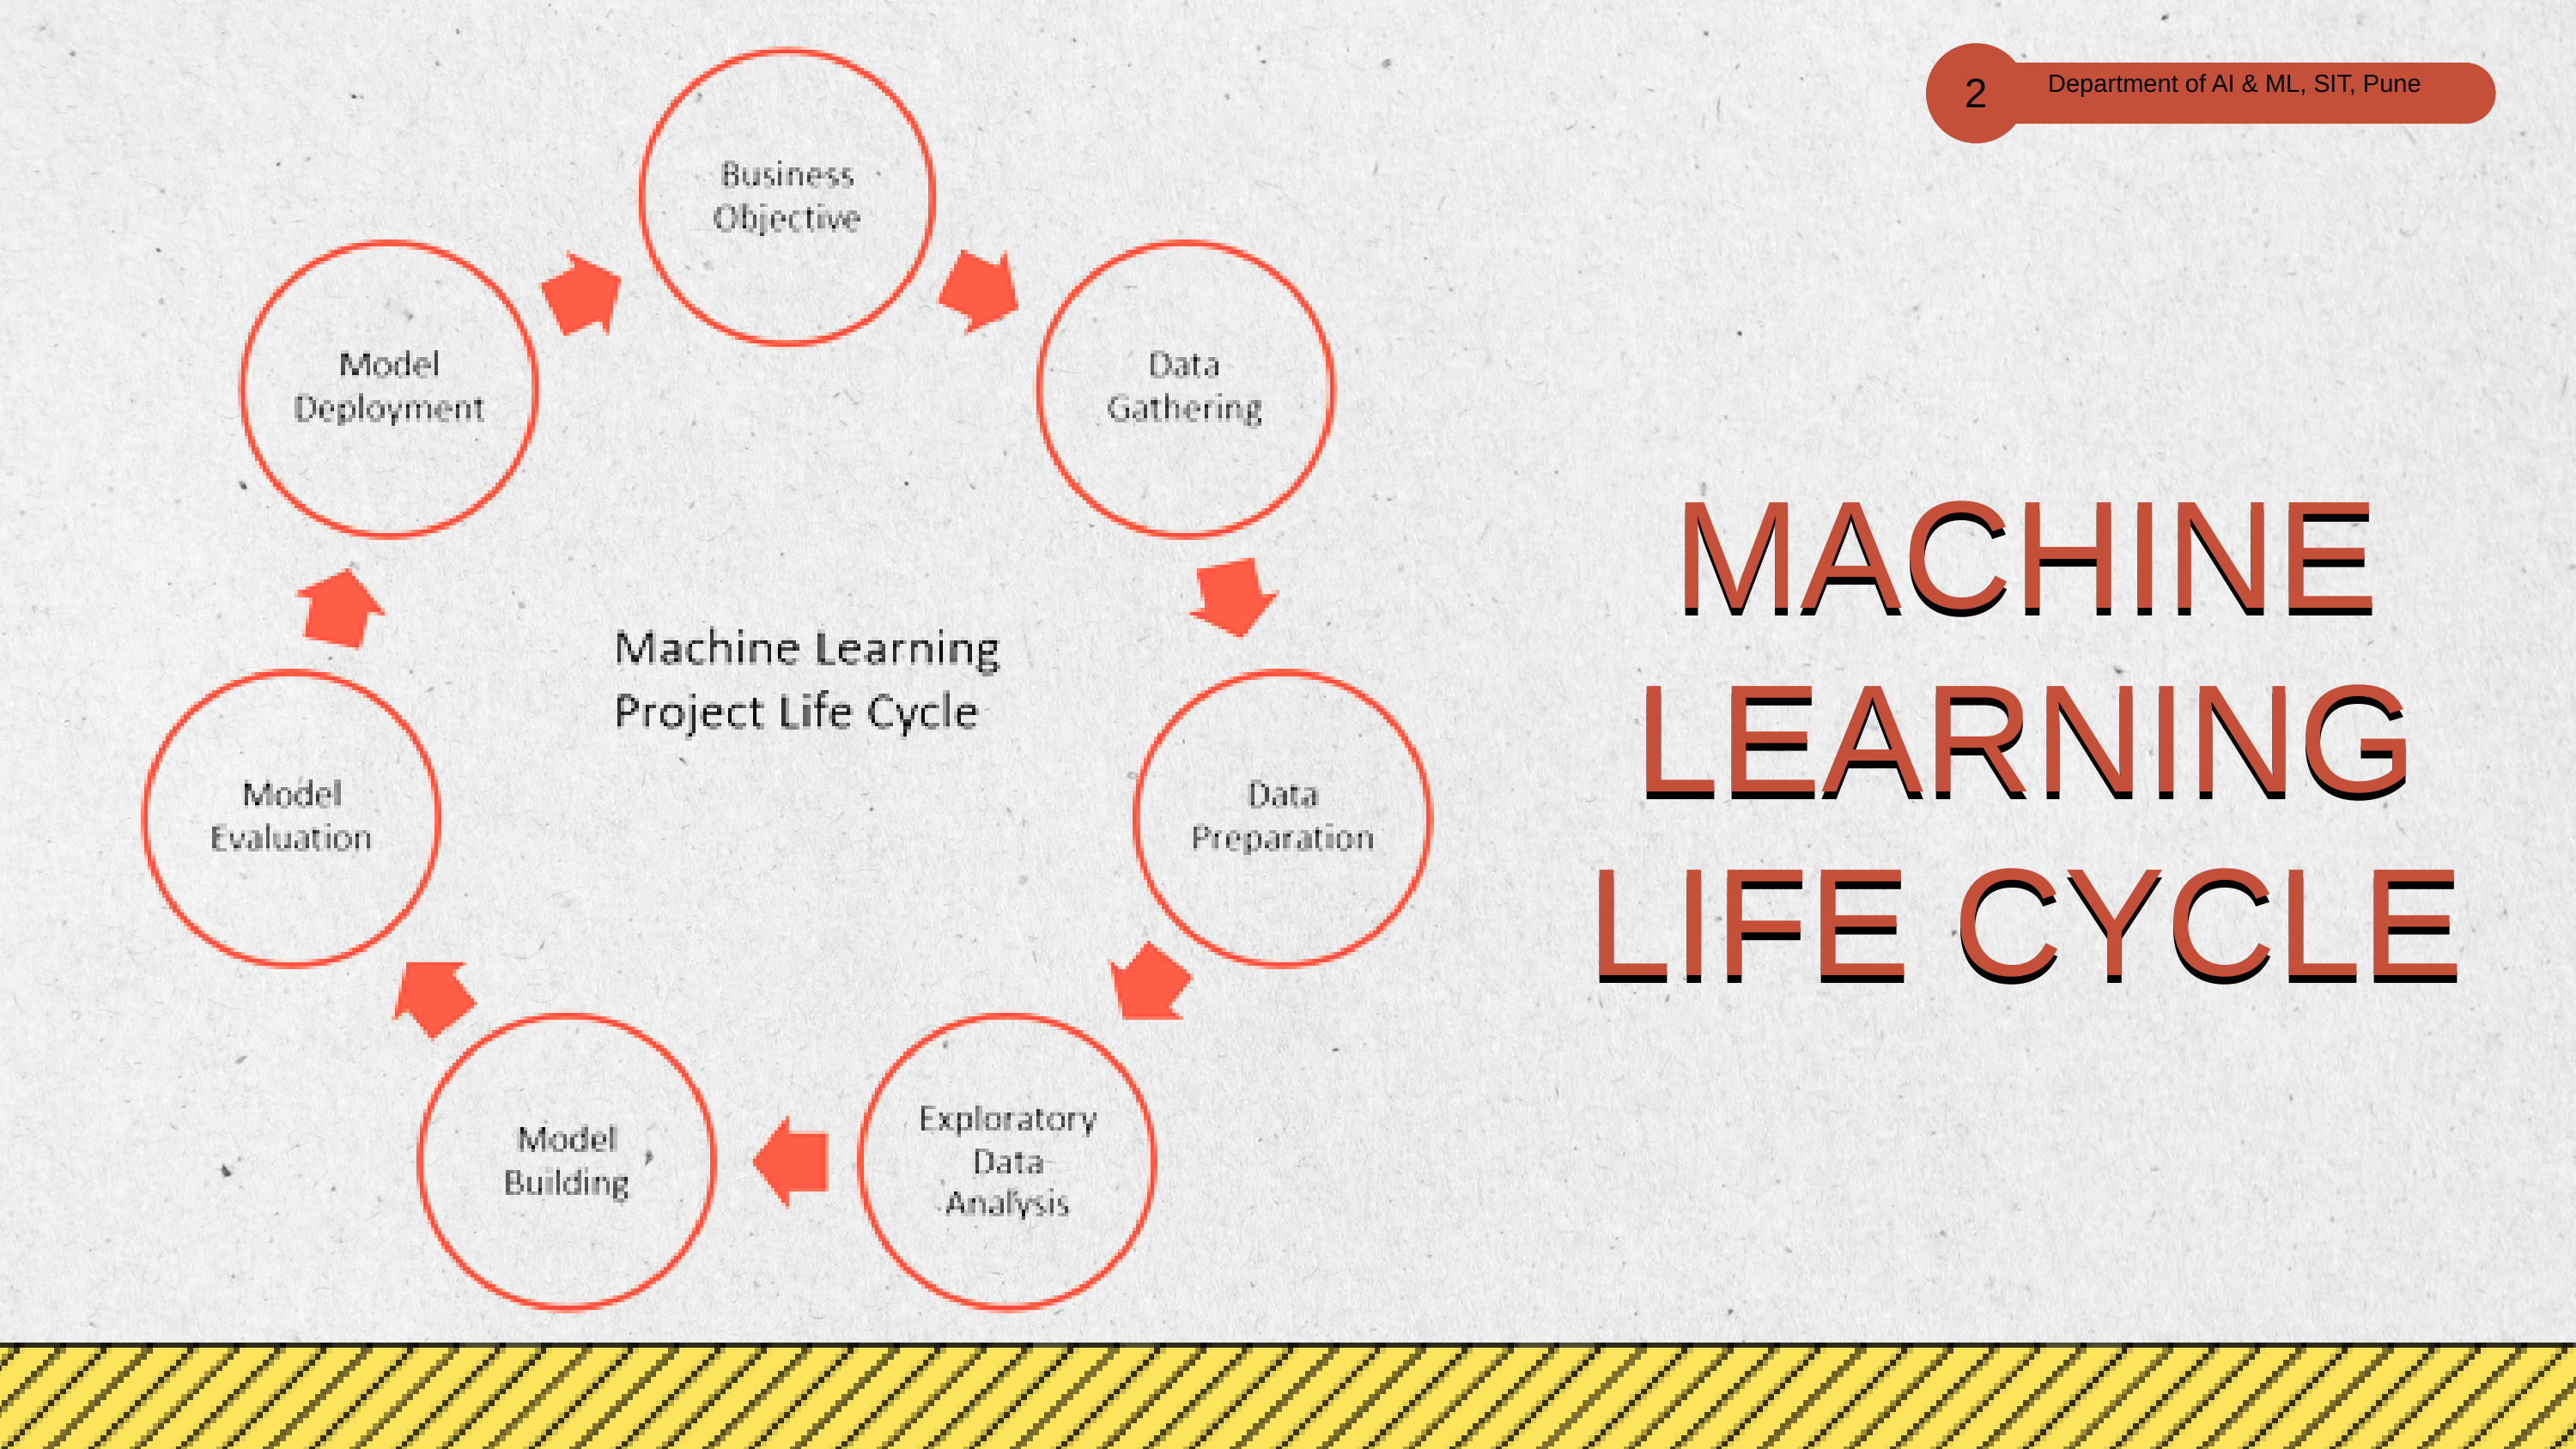

2

       Department of AI & ML, SIT, Pune
MACHINE LEARNING LIFE CYCLE
MACHINE LEARNING LIFE CYCLE